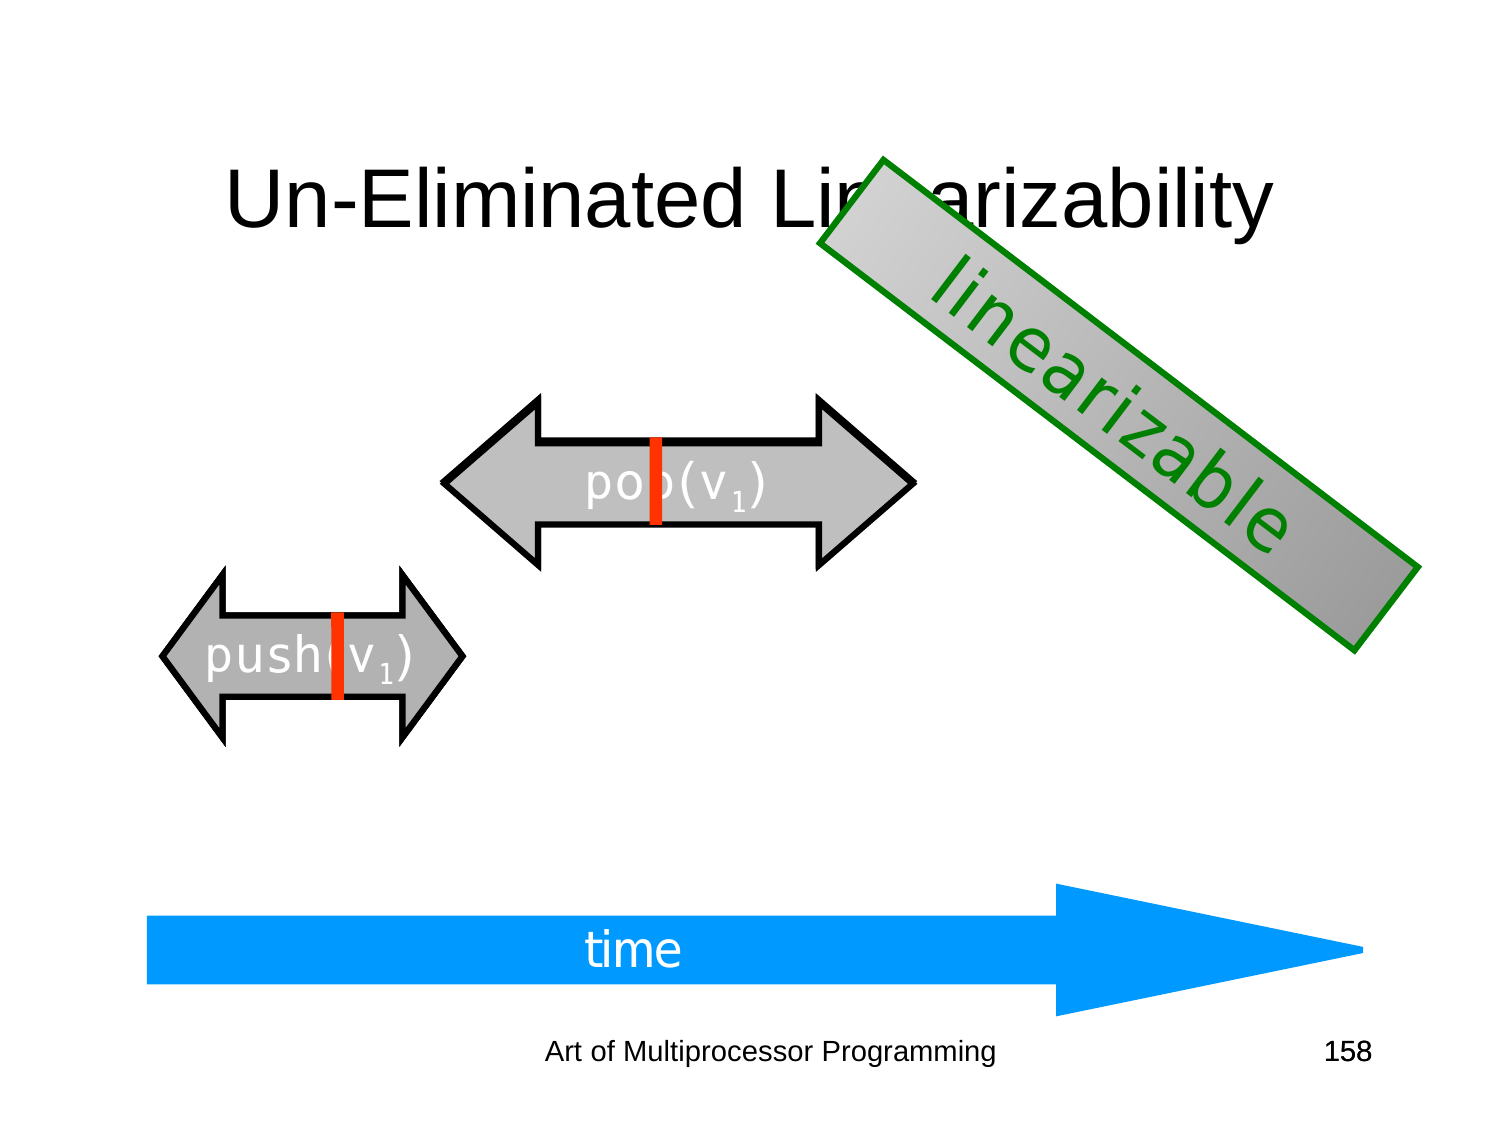

Un-Eliminated Linearizability
linearizable
pop(v1)
pop(v1)

push(v1)
push(v1)

time
time
Art of Multiprocessor Programming
158
158